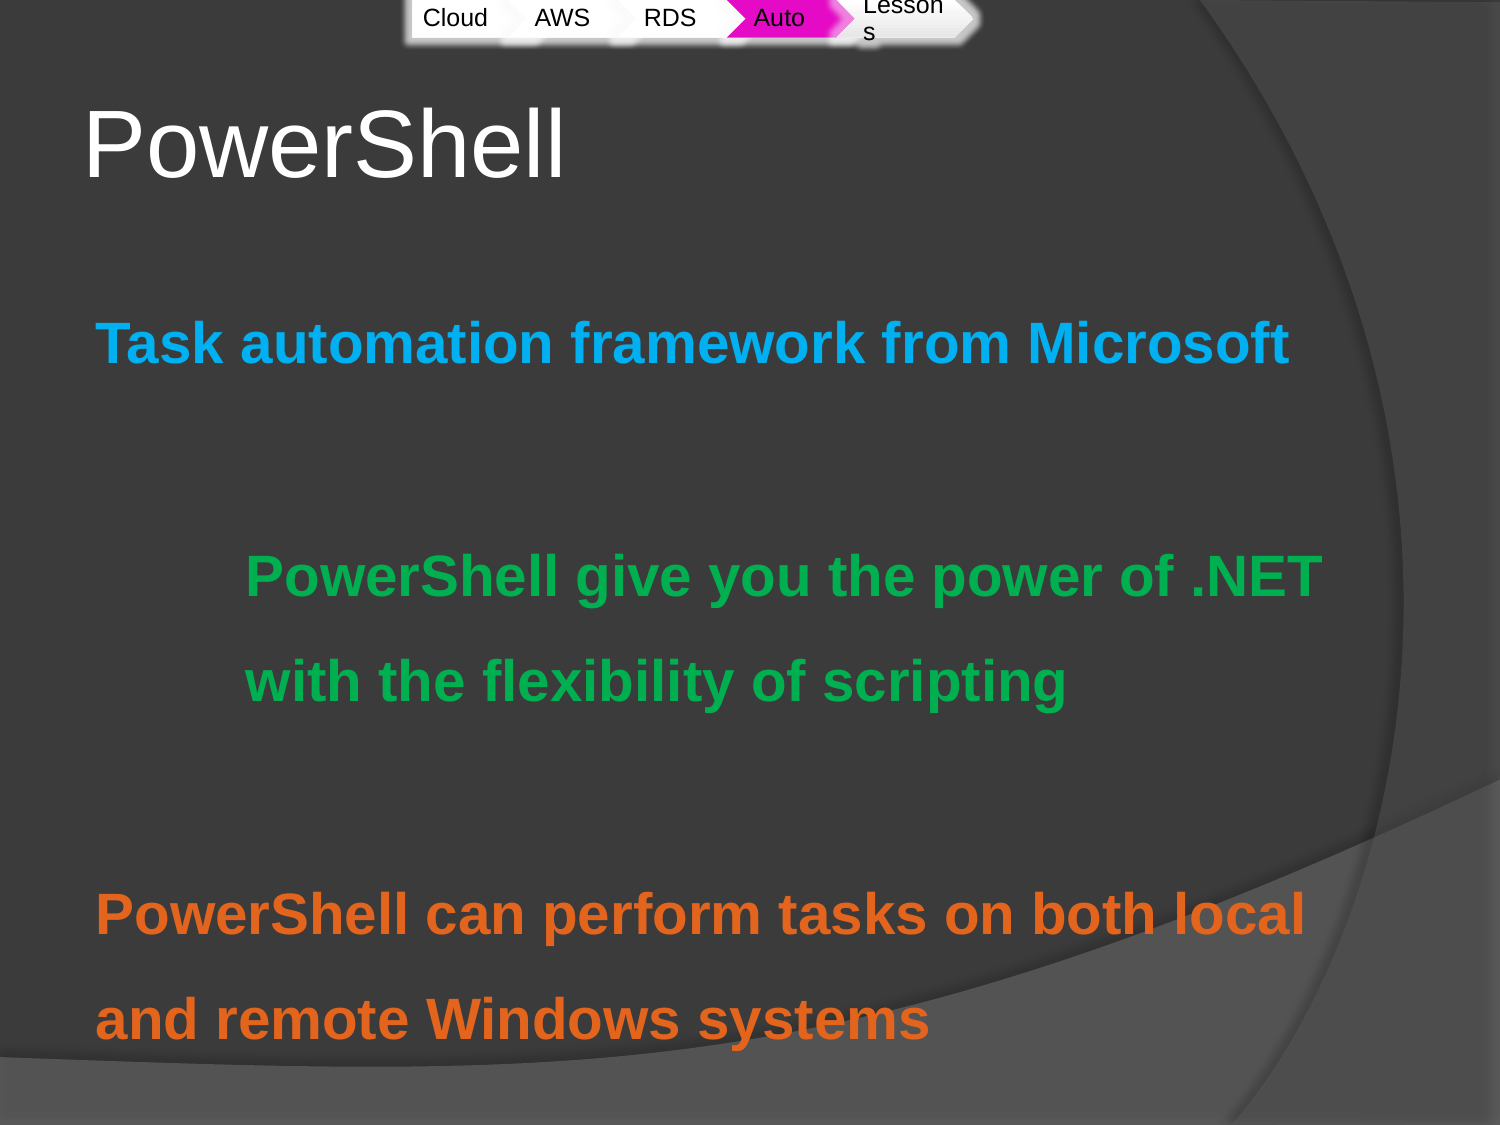

Cloud
AWS
RDS
Auto
Lessons
# PowerShell
Task automation framework from Microsoft

	PowerShell give you the power of .NET 	with the flexibility of scripting

PowerShell can perform tasks on both local and remote Windows systems